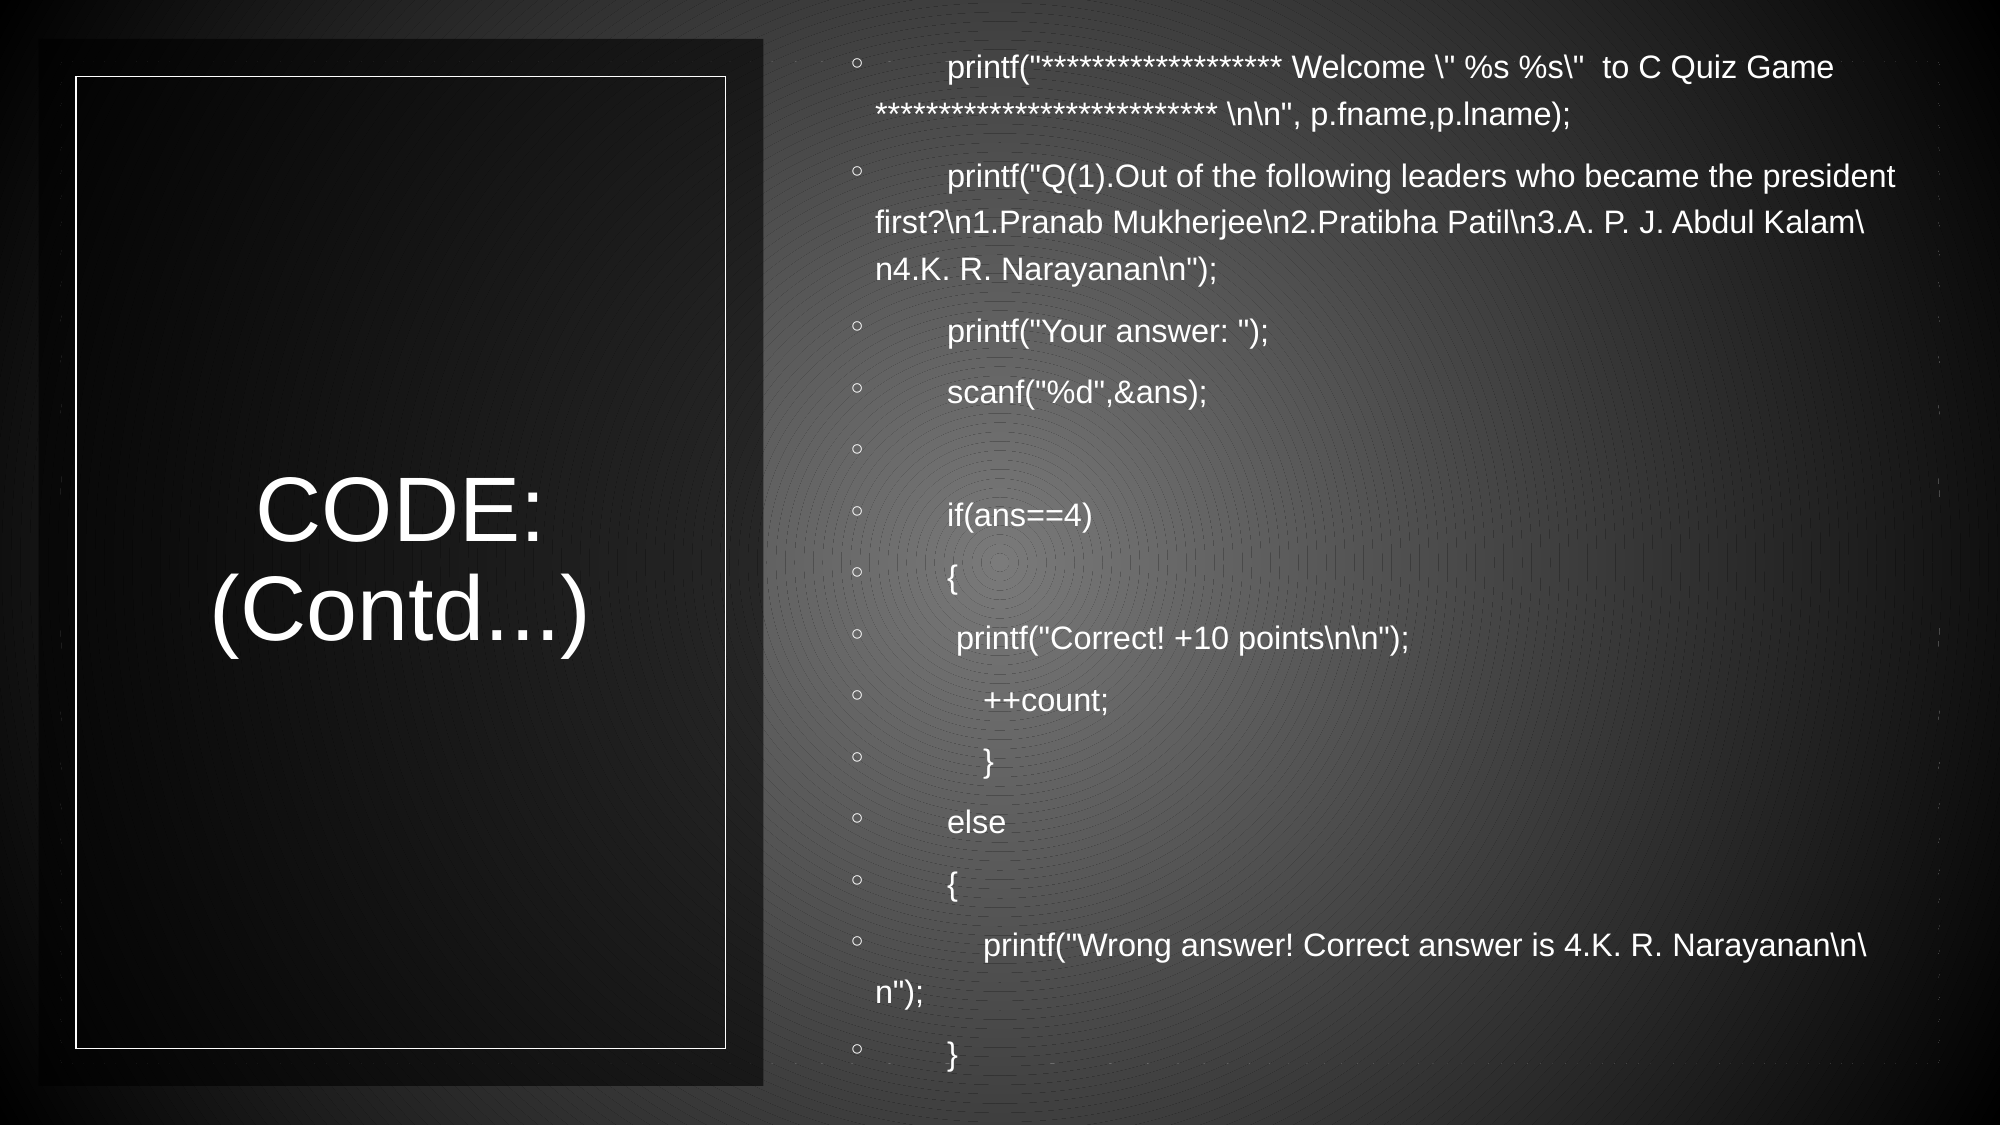

printf("******************* Welcome \" %s %s\"  to C Quiz Game *************************** \n\n", p.fname,p.lname);
        printf("Q(1).Out of the following leaders who became the president first?\n1.Pranab Mukherjee\n2.Pratibha Patil\n3.A. P. J. Abdul Kalam\n4.K. R. Narayanan\n");
        printf("Your answer: ");
        scanf("%d",&ans);

        if(ans==4)
        {
         printf("Correct! +10 points\n\n");
            ++count;
            }
        else
        {
            printf("Wrong answer! Correct answer is 4.K. R. Narayanan\n\n");
        }

# CODE: (Contd...)